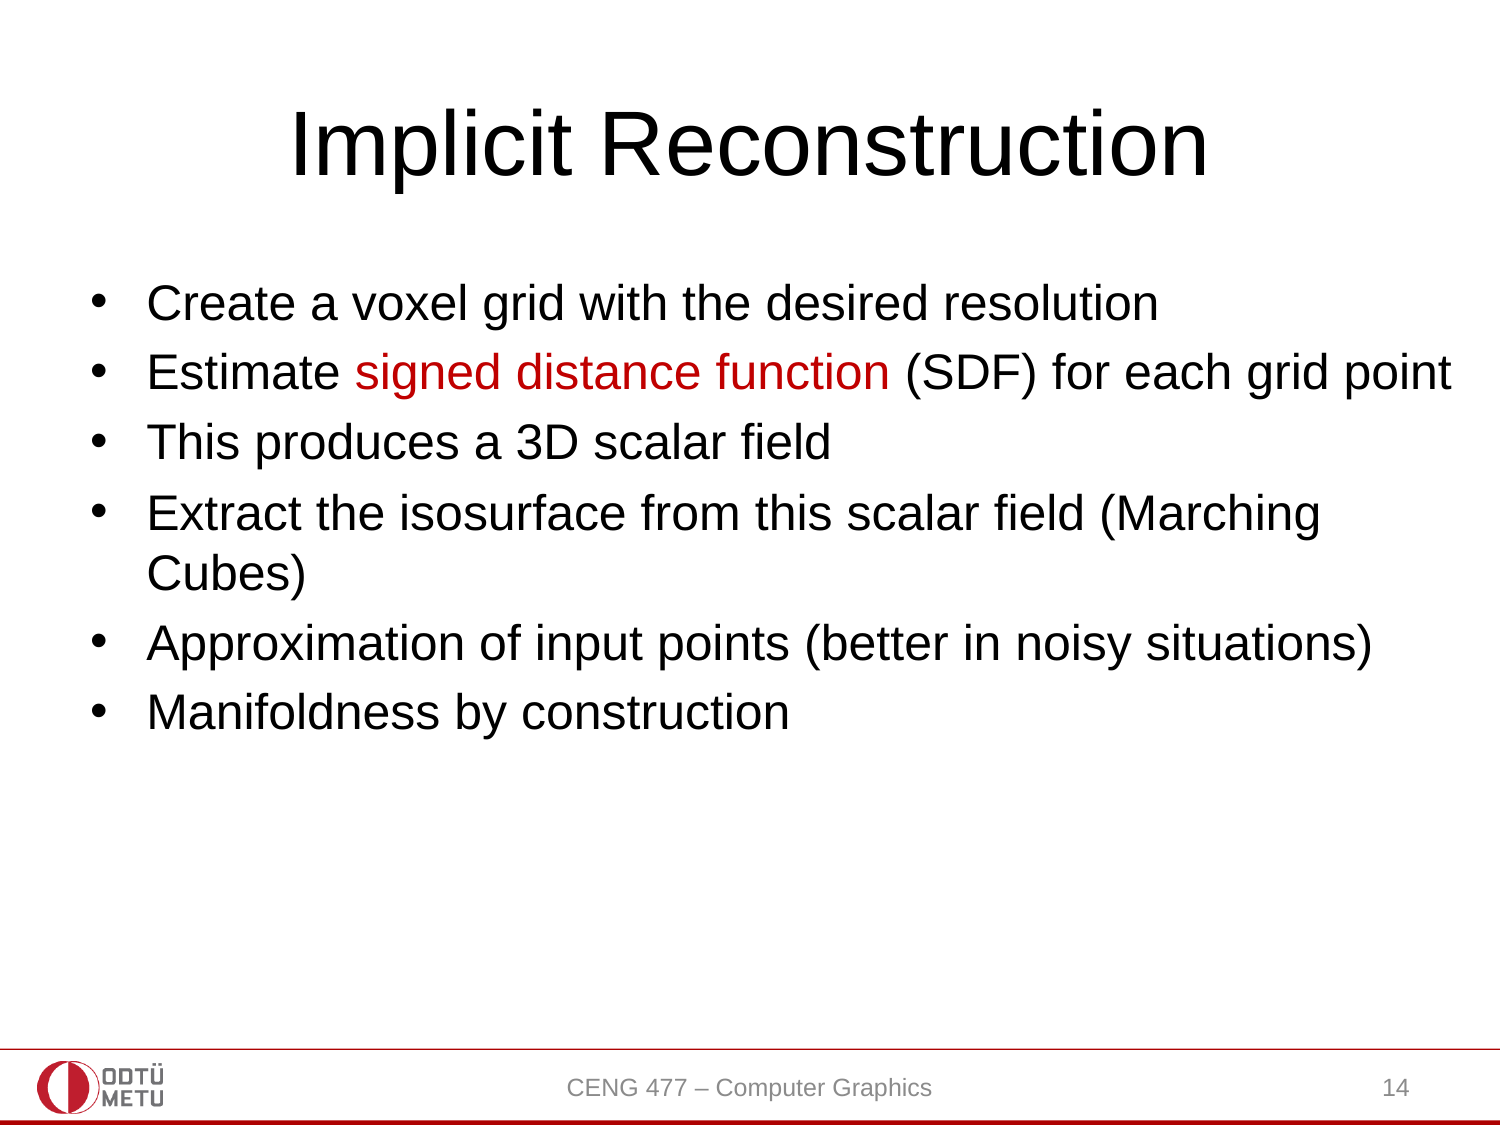

# Implicit Reconstruction
Create a voxel grid with the desired resolution
Estimate signed distance function (SDF) for each grid point
This produces a 3D scalar field
Extract the isosurface from this scalar field (Marching Cubes)
Approximation of input points (better in noisy situations)
Manifoldness by construction
CENG 477 – Computer Graphics
14